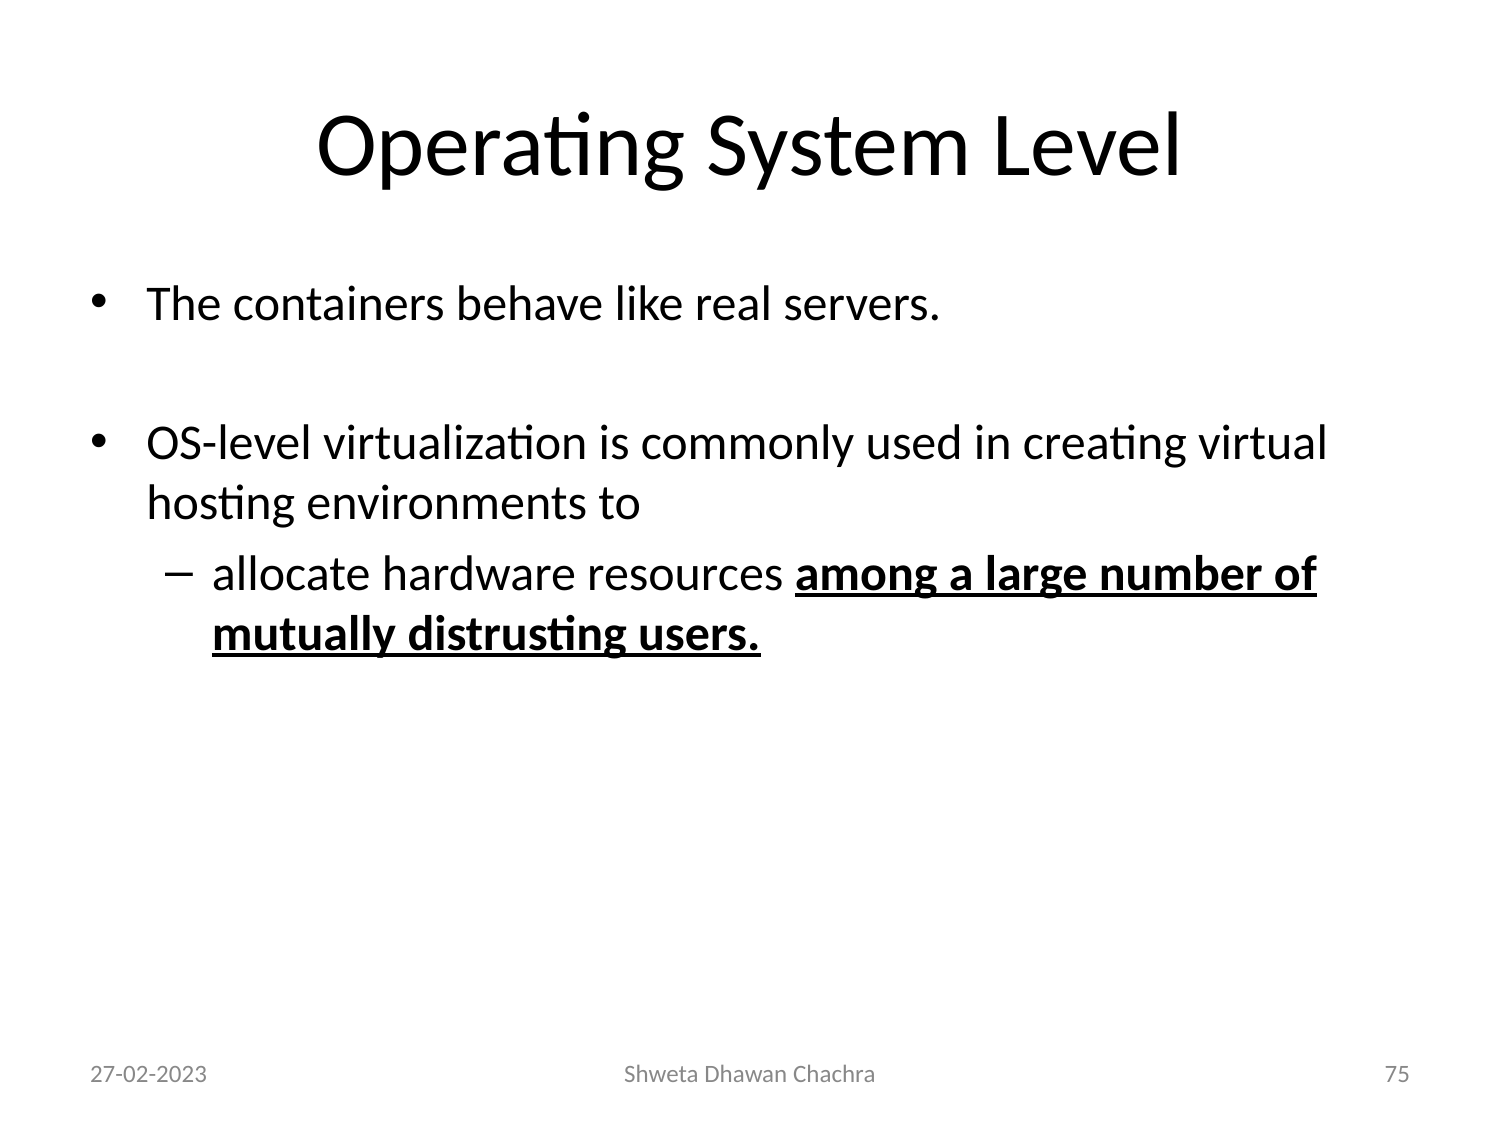

# Operating System Level
The containers behave like real servers.

OS-level virtualization is commonly used in creating virtual hosting environments to
allocate hardware resources among a large number of mutually distrusting users.

27-02-2023
Shweta Dhawan Chachra
75